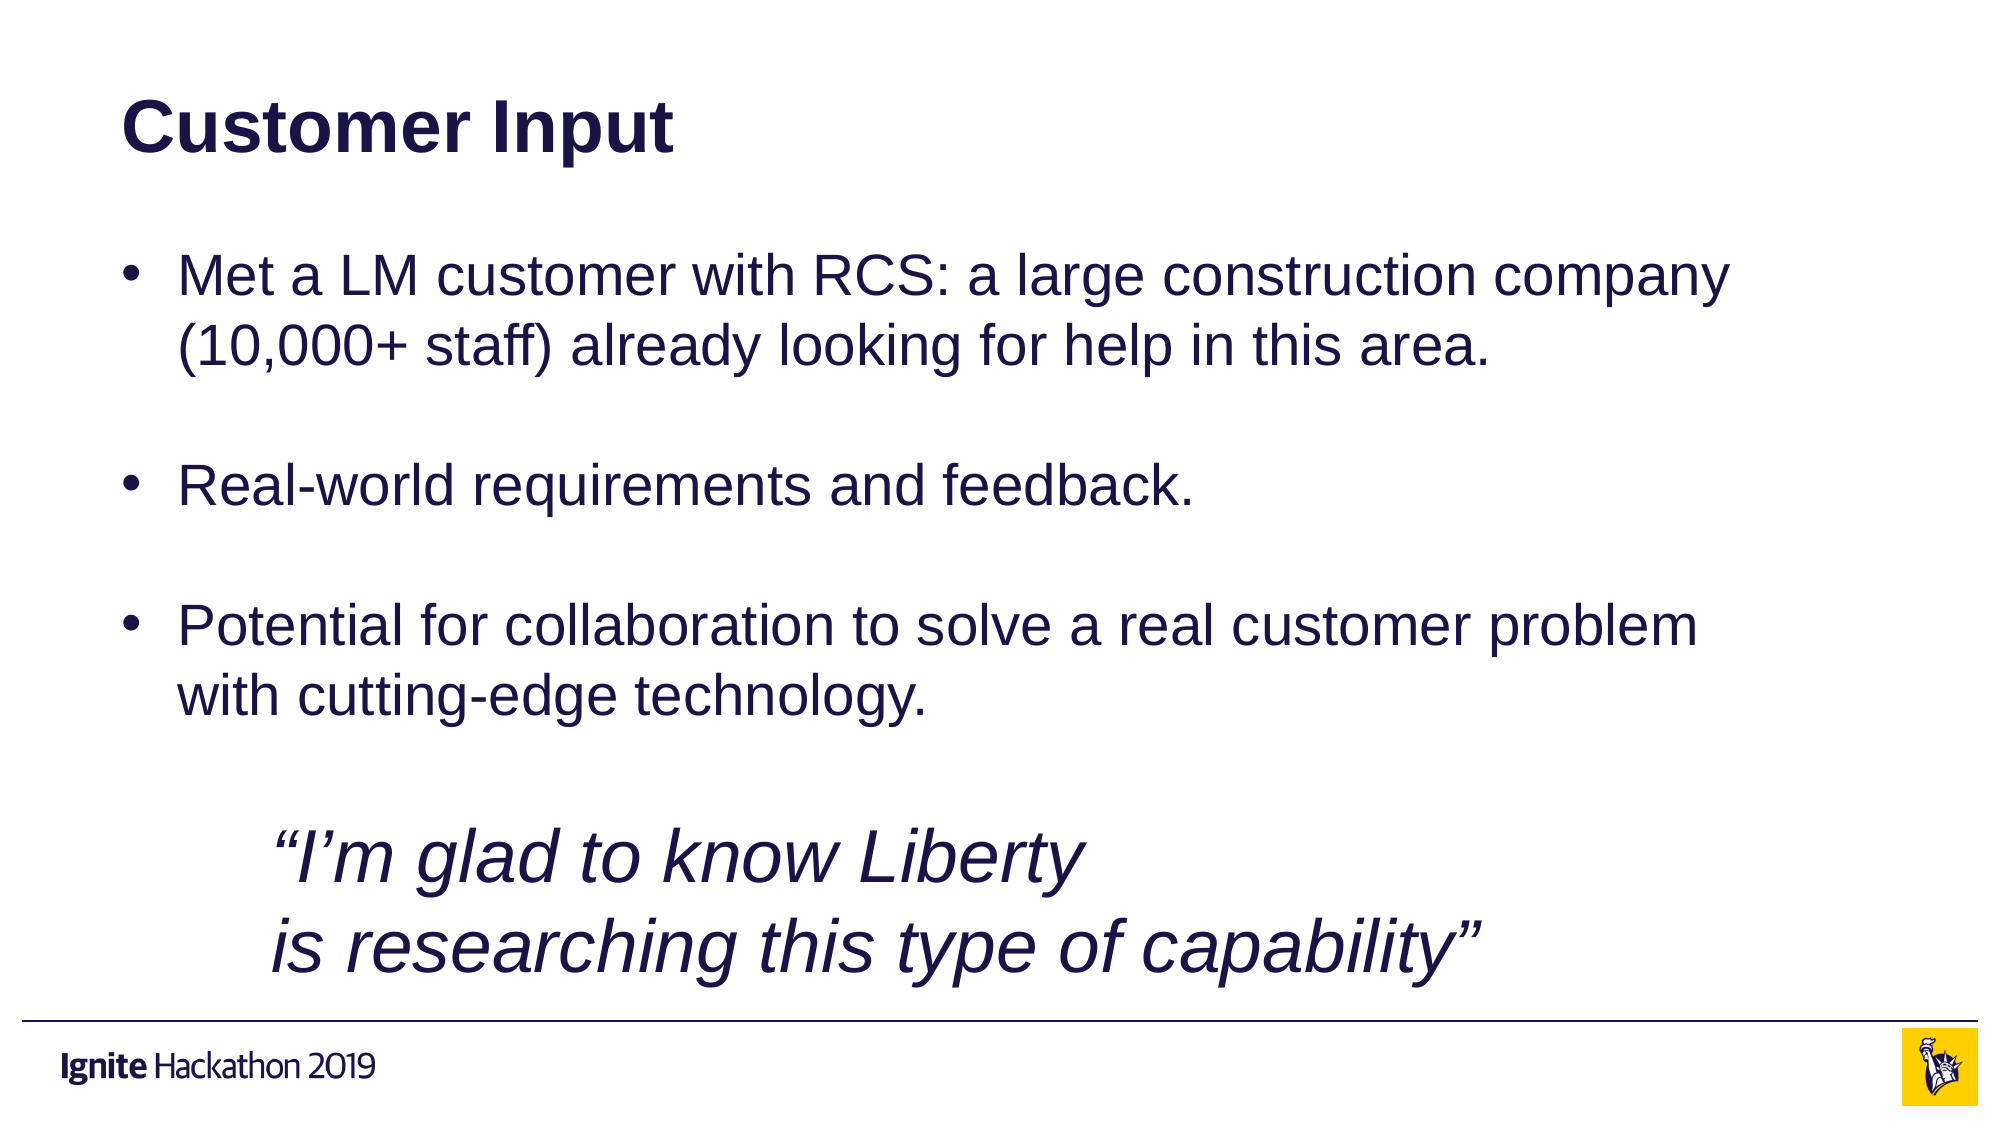

Customer Input

Met a LM customer with RCS: a large construction company (10,000+ staff) already looking for help in this area.

Real-world requirements and feedback.

Potential for collaboration to solve a real customer problem with cutting-edge technology.

	“I’m glad to know Liberty
	is researching this type of capability”